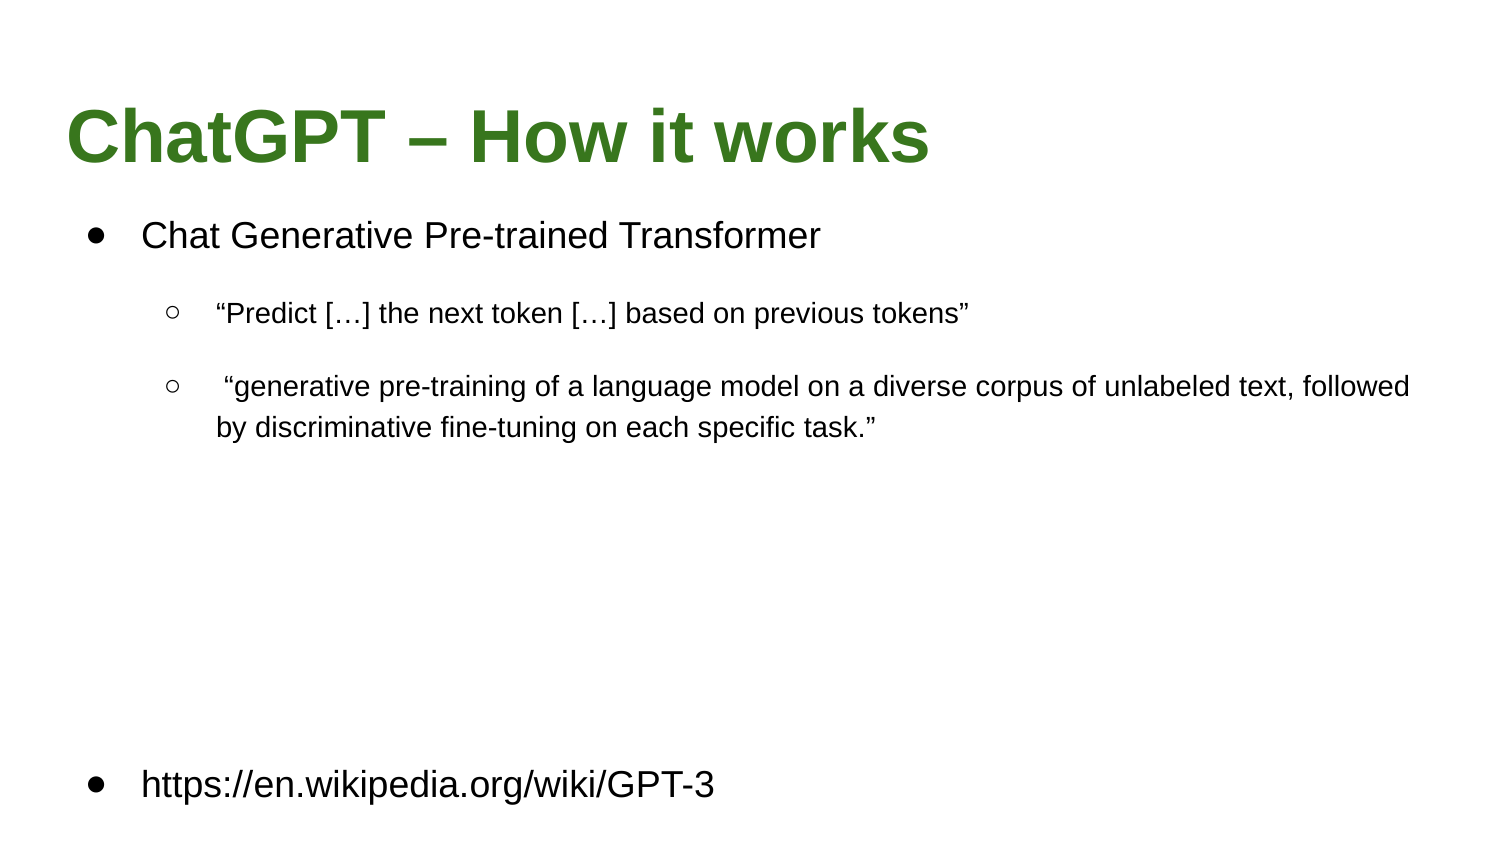

# ChatGPT – How it works
Chat Generative Pre-trained Transformer
“Predict […] the next token […] based on previous tokens”
 “generative pre-training of a language model on a diverse corpus of unlabeled text, followed by discriminative fine-tuning on each specific task.”

https://en.wikipedia.org/wiki/GPT-3